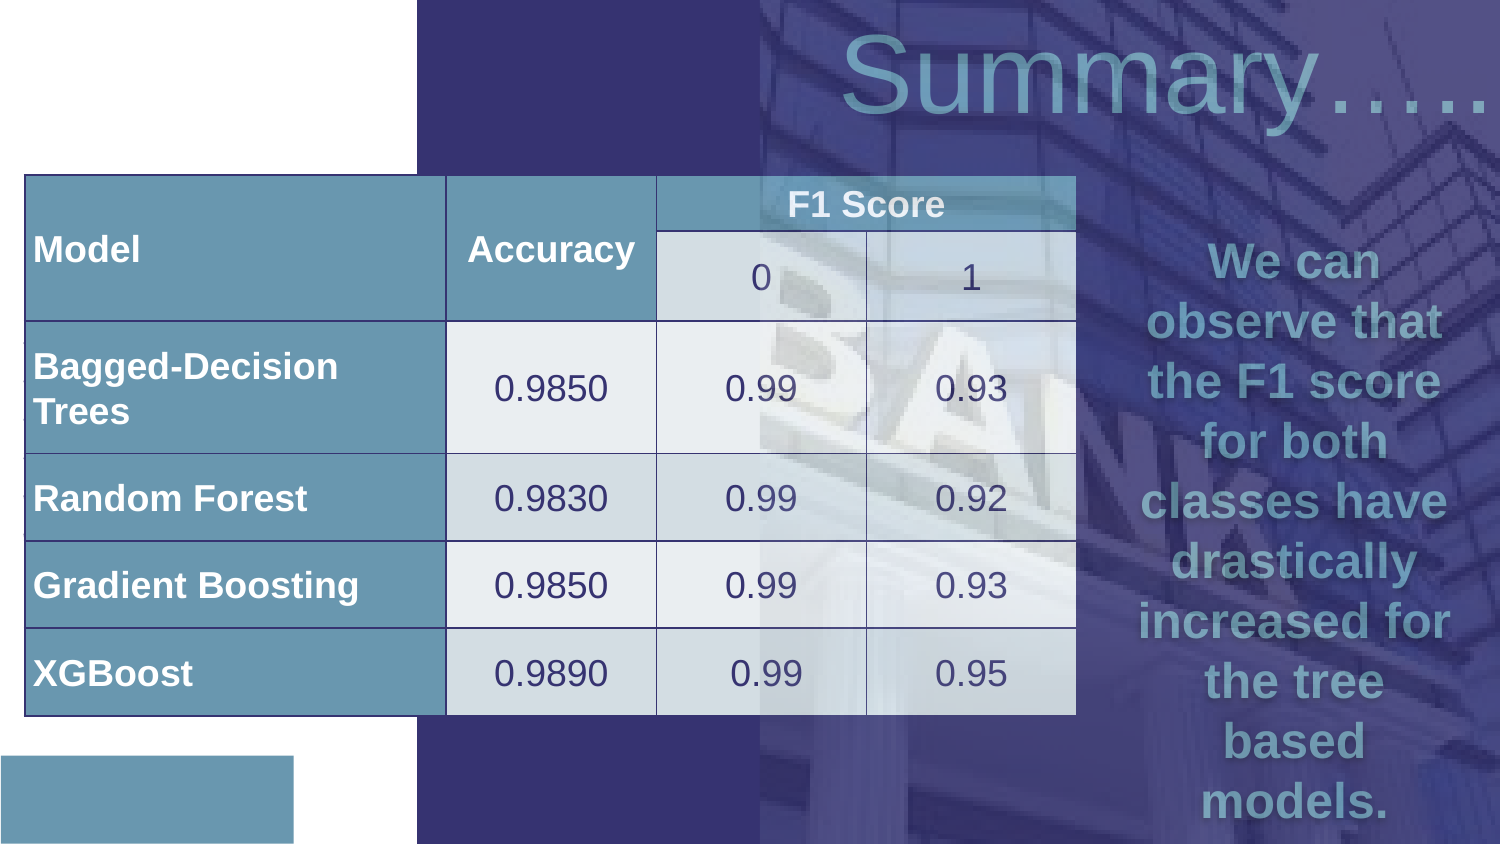

# Summary…..
| Model | Accuracy | F1 Score |  |
| --- | --- | --- | --- |
|  |  | 0 | 1 |
| Bagged-Decision Trees | 0.9850 | 0.99 | 0.93 |
| Random Forest | 0.9830 | 0.99 | 0.92 |
| Gradient Boosting | 0.9850 | 0.99 | 0.93 |
| XGBoost | 0.9890 | 0.99 | 0.95 |
We can observe that the F1 score for both classes have drastically increased for the tree based models.